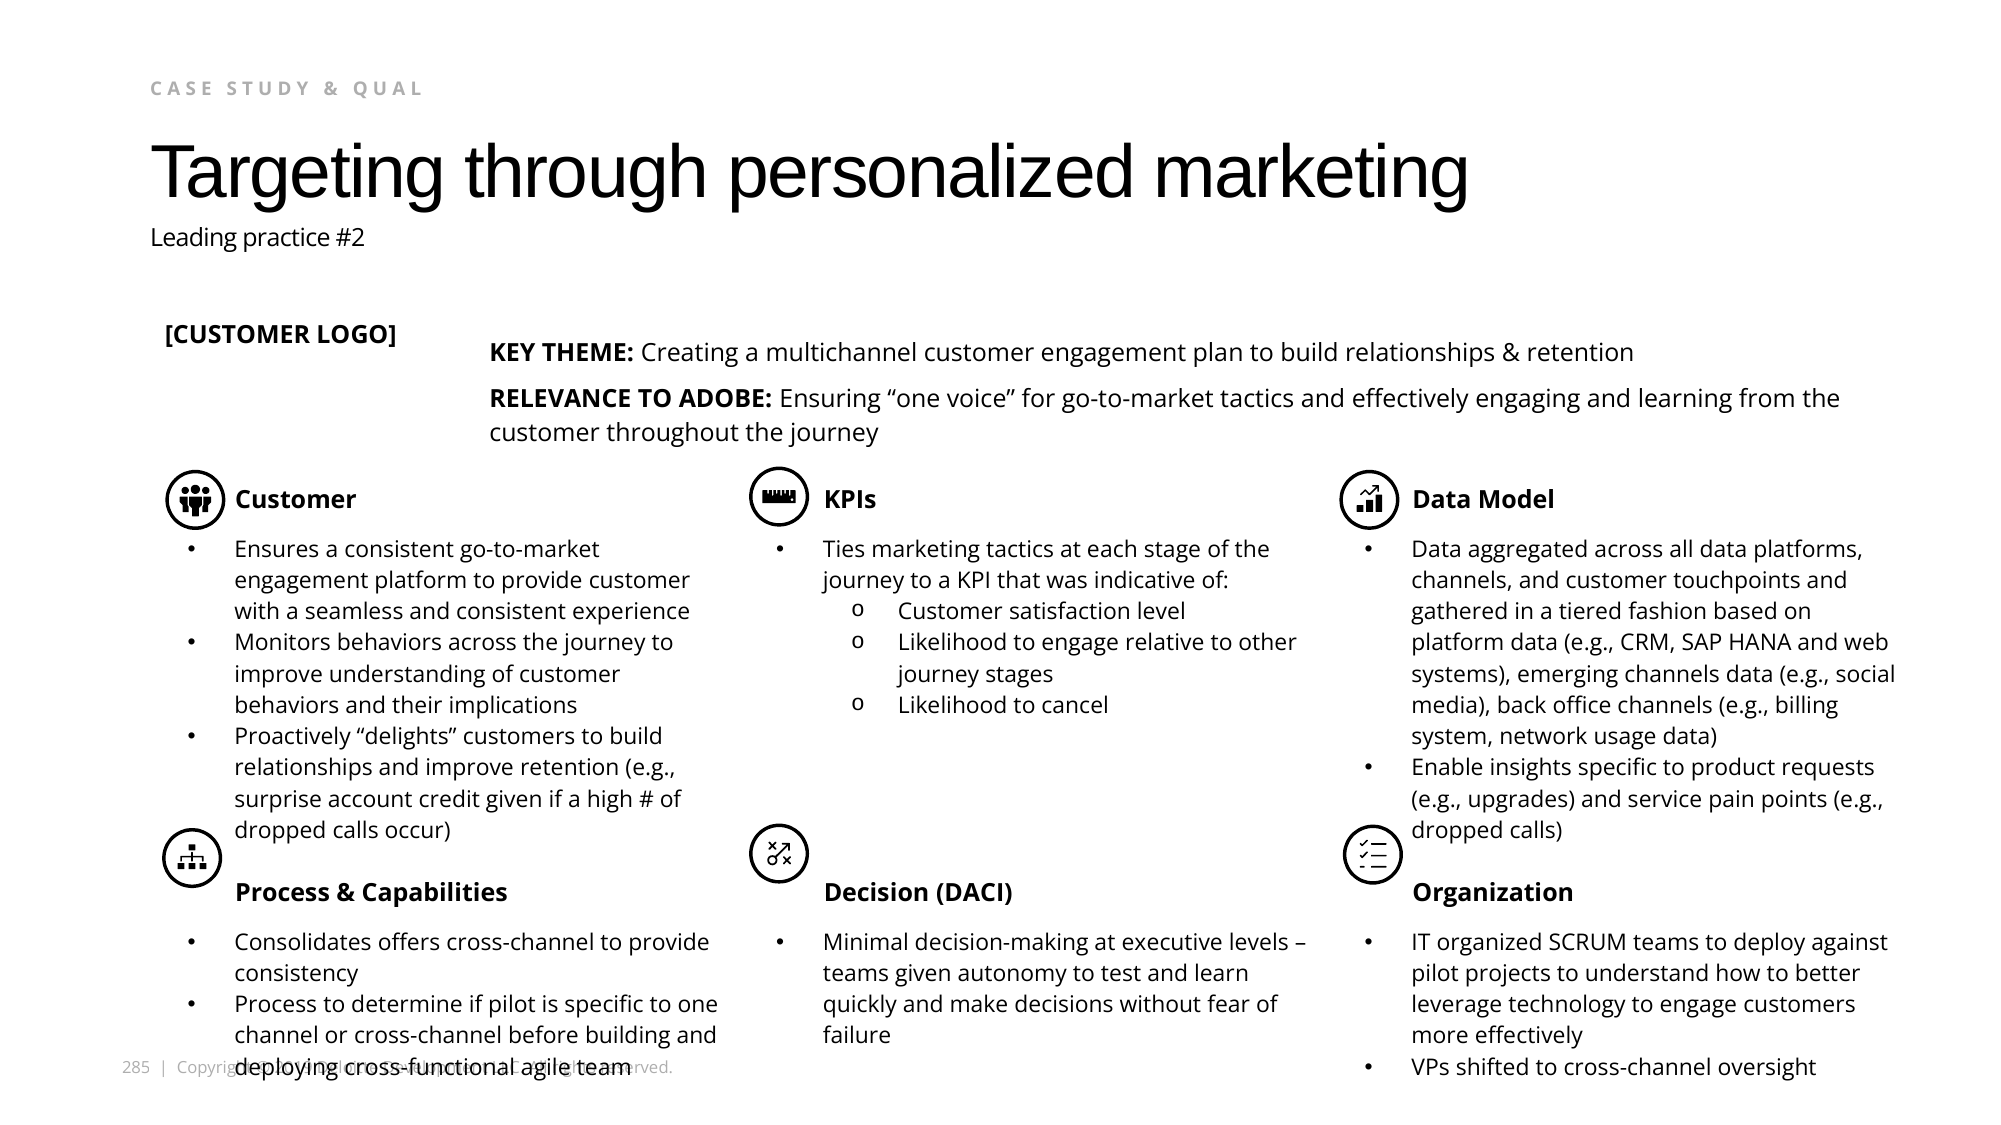

Case study & qual
# Targeting through personalized marketing
Leading practice #2
[CUSTOMER LOGO]
|  | KEY THEME: Creating a multichannel customer engagement plan to build relationships & retention RELEVANCE TO ADOBE: Ensuring “one voice” for go-to-market tactics and effectively engaging and learning from the customer throughout the journey |
| --- | --- |
| Customer Ensures a consistent go-to-market engagement platform to provide customer with a seamless and consistent experience Monitors behaviors across the journey to improve understanding of customer behaviors and their implications Proactively “delights” customers to build relationships and improve retention (e.g., surprise account credit given if a high # of dropped calls occur) | KPIs Ties marketing tactics at each stage of the journey to a KPI that was indicative of: Customer satisfaction level Likelihood to engage relative to other journey stages Likelihood to cancel | Data Model Data aggregated across all data platforms, channels, and customer touchpoints and gathered in a tiered fashion based on platform data (e.g., CRM, SAP HANA and web systems), emerging channels data (e.g., social media), back office channels (e.g., billing system, network usage data) Enable insights specific to product requests (e.g., upgrades) and service pain points (e.g., dropped calls) |
| --- | --- | --- |
| Process & Capabilities Consolidates offers cross-channel to provide consistency Process to determine if pilot is specific to one channel or cross-channel before building and deploying cross-functional agile team | Decision (DACI) Minimal decision-making at executive levels – teams given autonomy to test and learn quickly and make decisions without fear of failure | Organization IT organized SCRUM teams to deploy against pilot projects to understand how to better leverage technology to engage customers more effectively VPs shifted to cross-channel oversight |